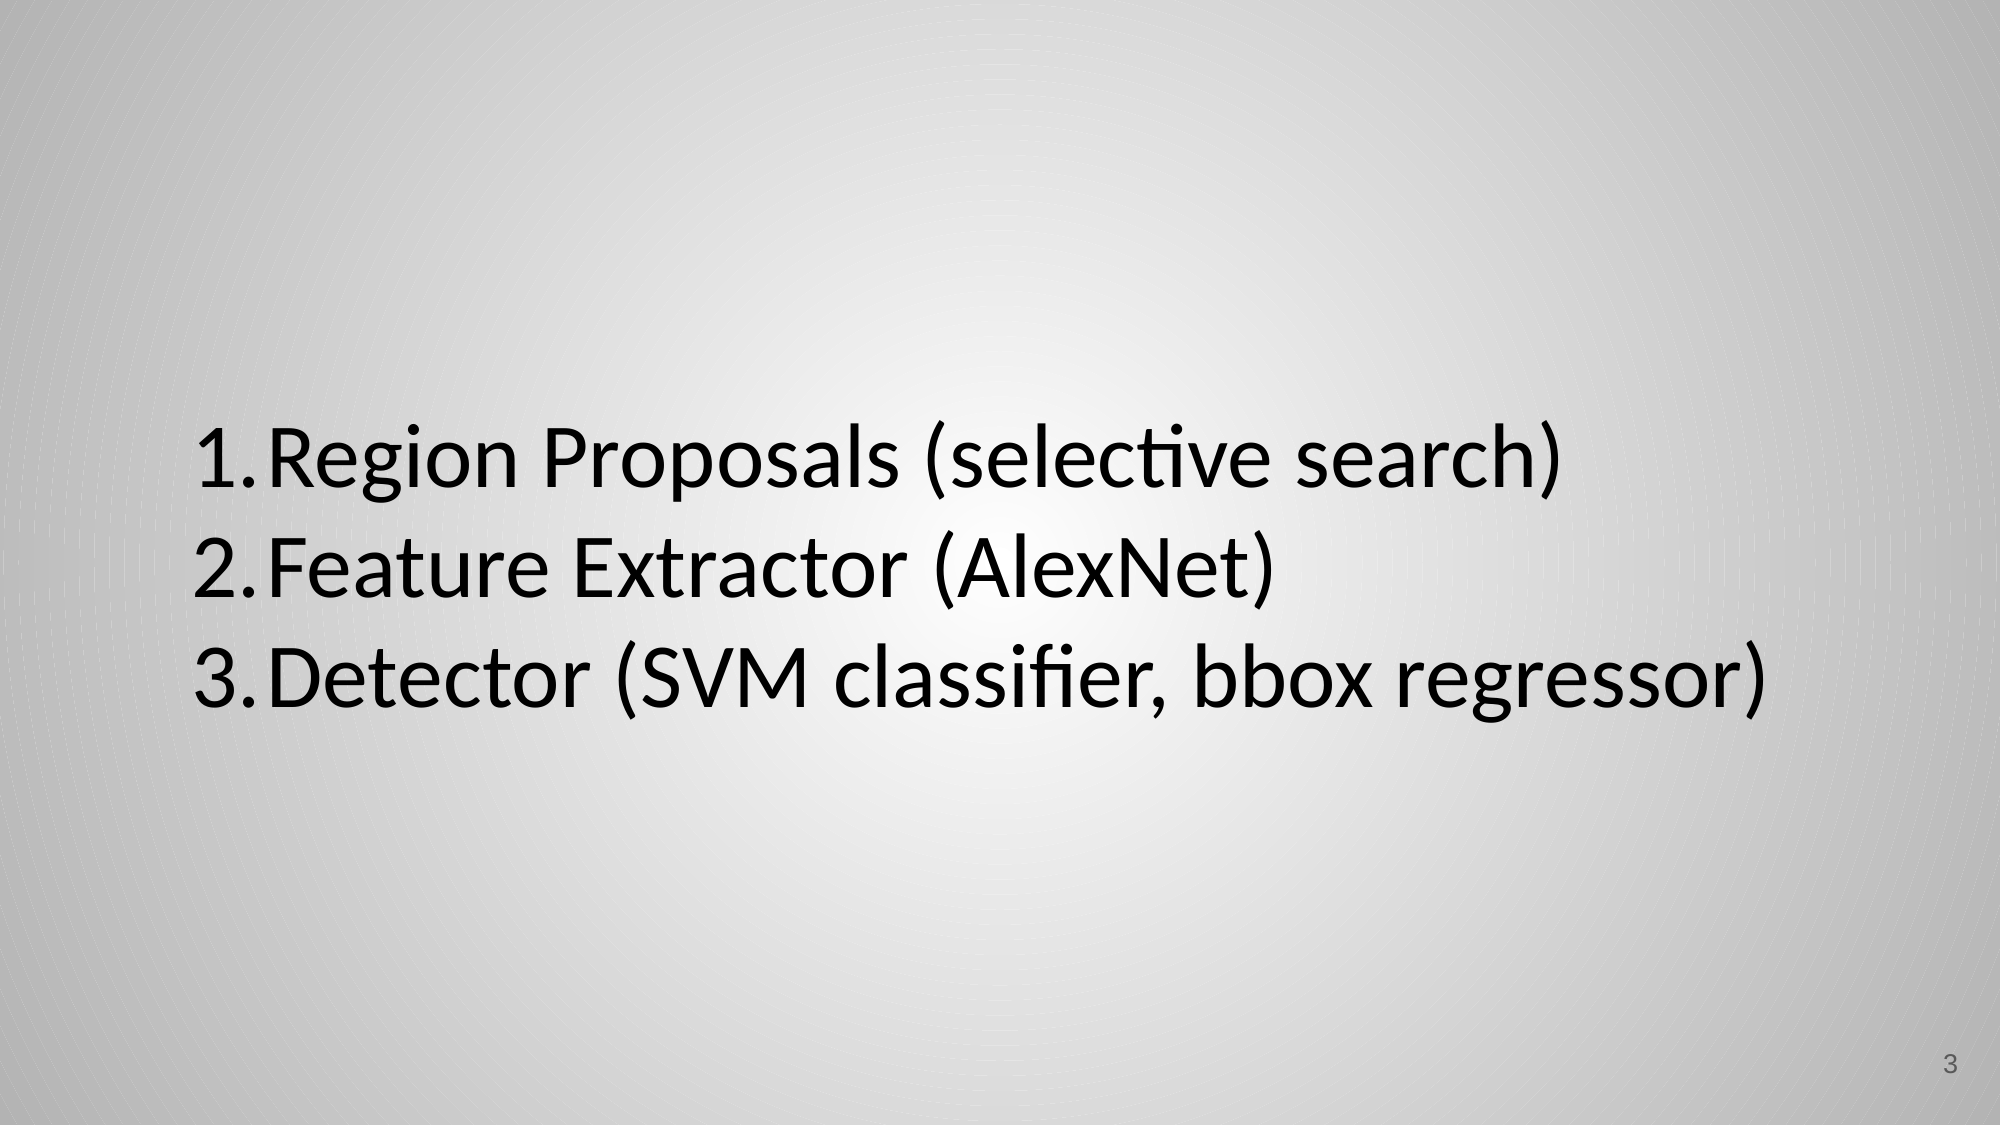

Region Proposals (selective search)
Feature Extractor (AlexNet)
Detector (SVM classifier, bbox regressor)
3